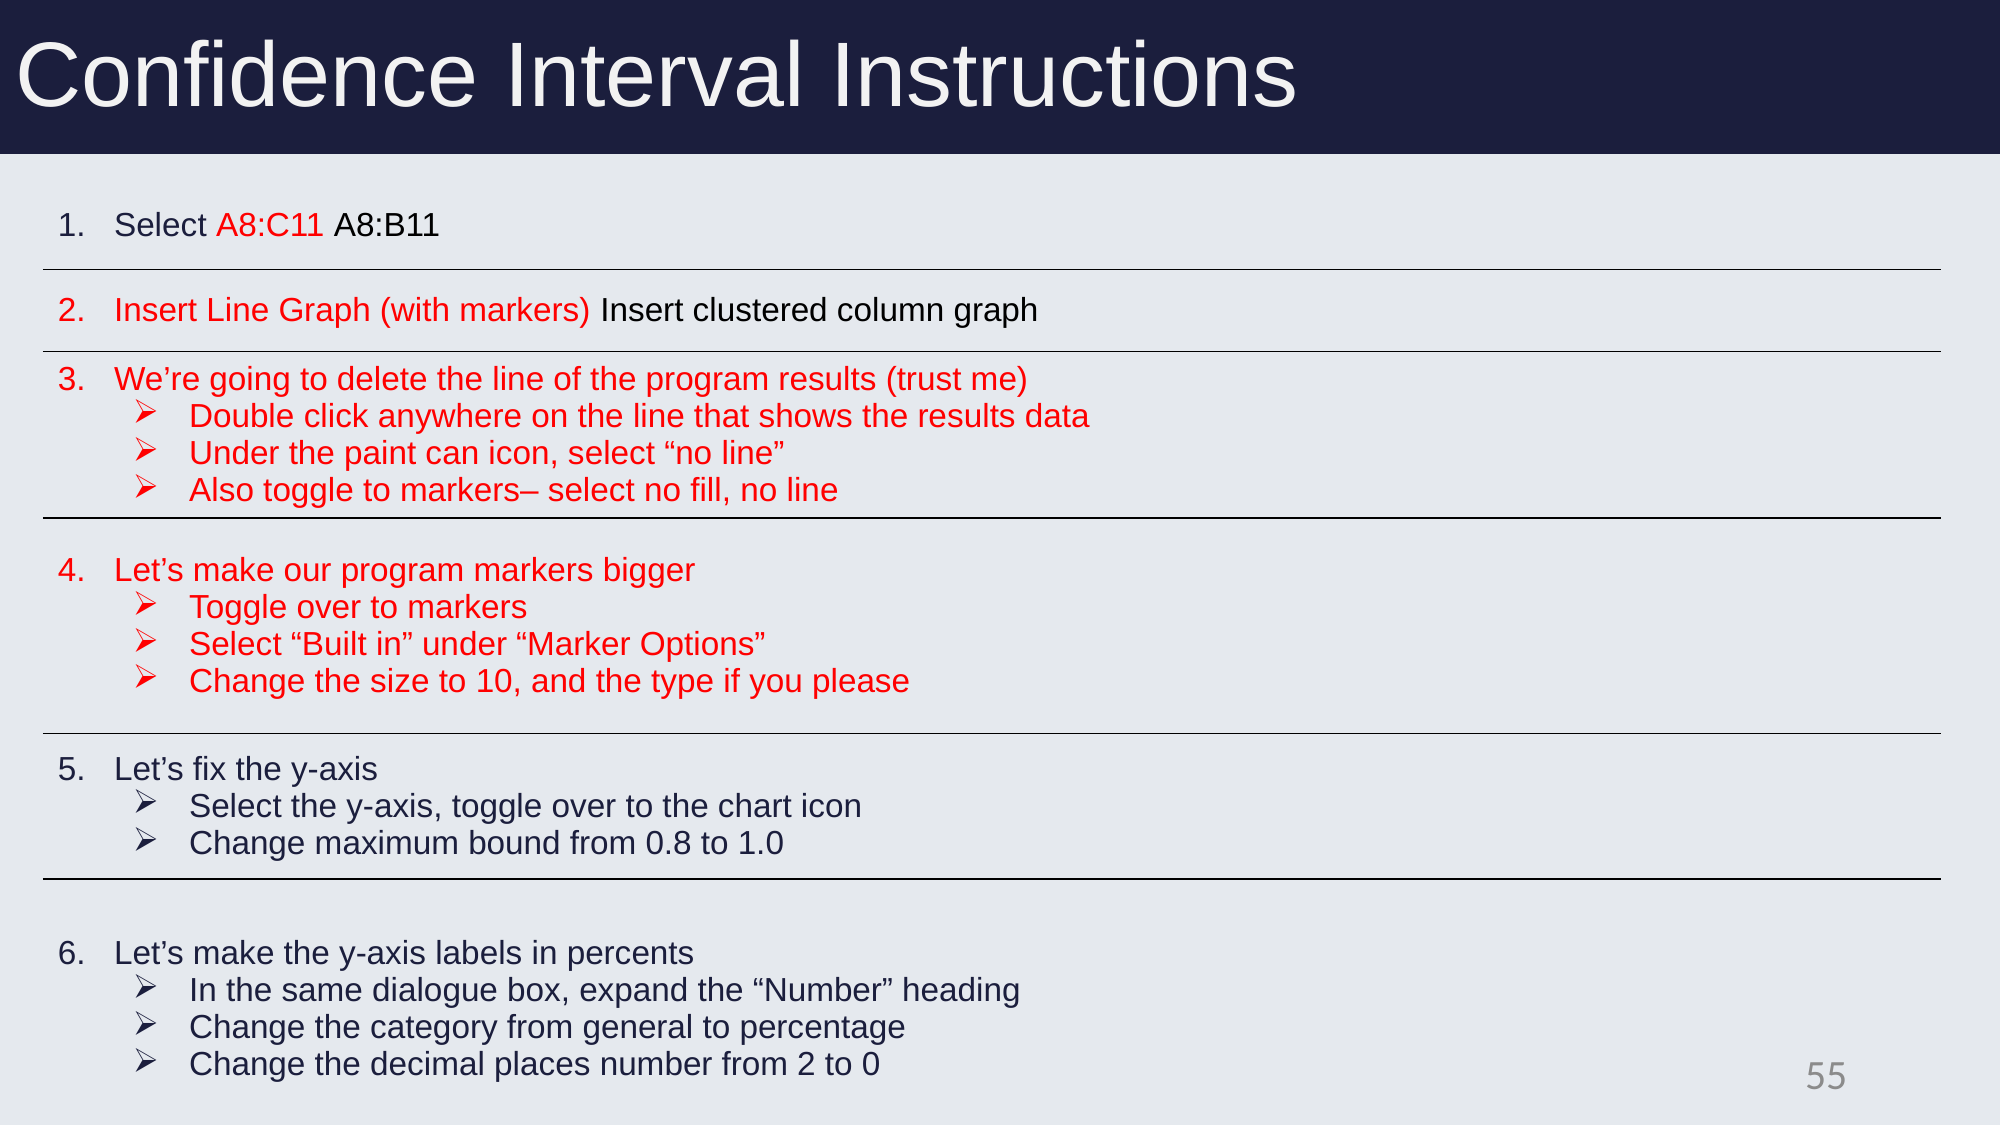

# Confidence Interval Instructions

| Select A8:C11 A8:B11 |
| --- |
| Insert Line Graph (with markers) Insert clustered column graph |
| We’re going to delete the line of the program results (trust me) Double click anywhere on the line that shows the results data Under the paint can icon, select “no line” Also toggle to markers– select no fill, no line |
| Let’s make our program markers bigger Toggle over to markers Select “Built in” under “Marker Options” Change the size to 10, and the type if you please |
| Let’s fix the y-axis Select the y-axis, toggle over to the chart icon Change maximum bound from 0.8 to 1.0 |
| Let’s make the y-axis labels in percents In the same dialogue box, expand the “Number” heading Change the category from general to percentage Change the decimal places number from 2 to 0 |
55